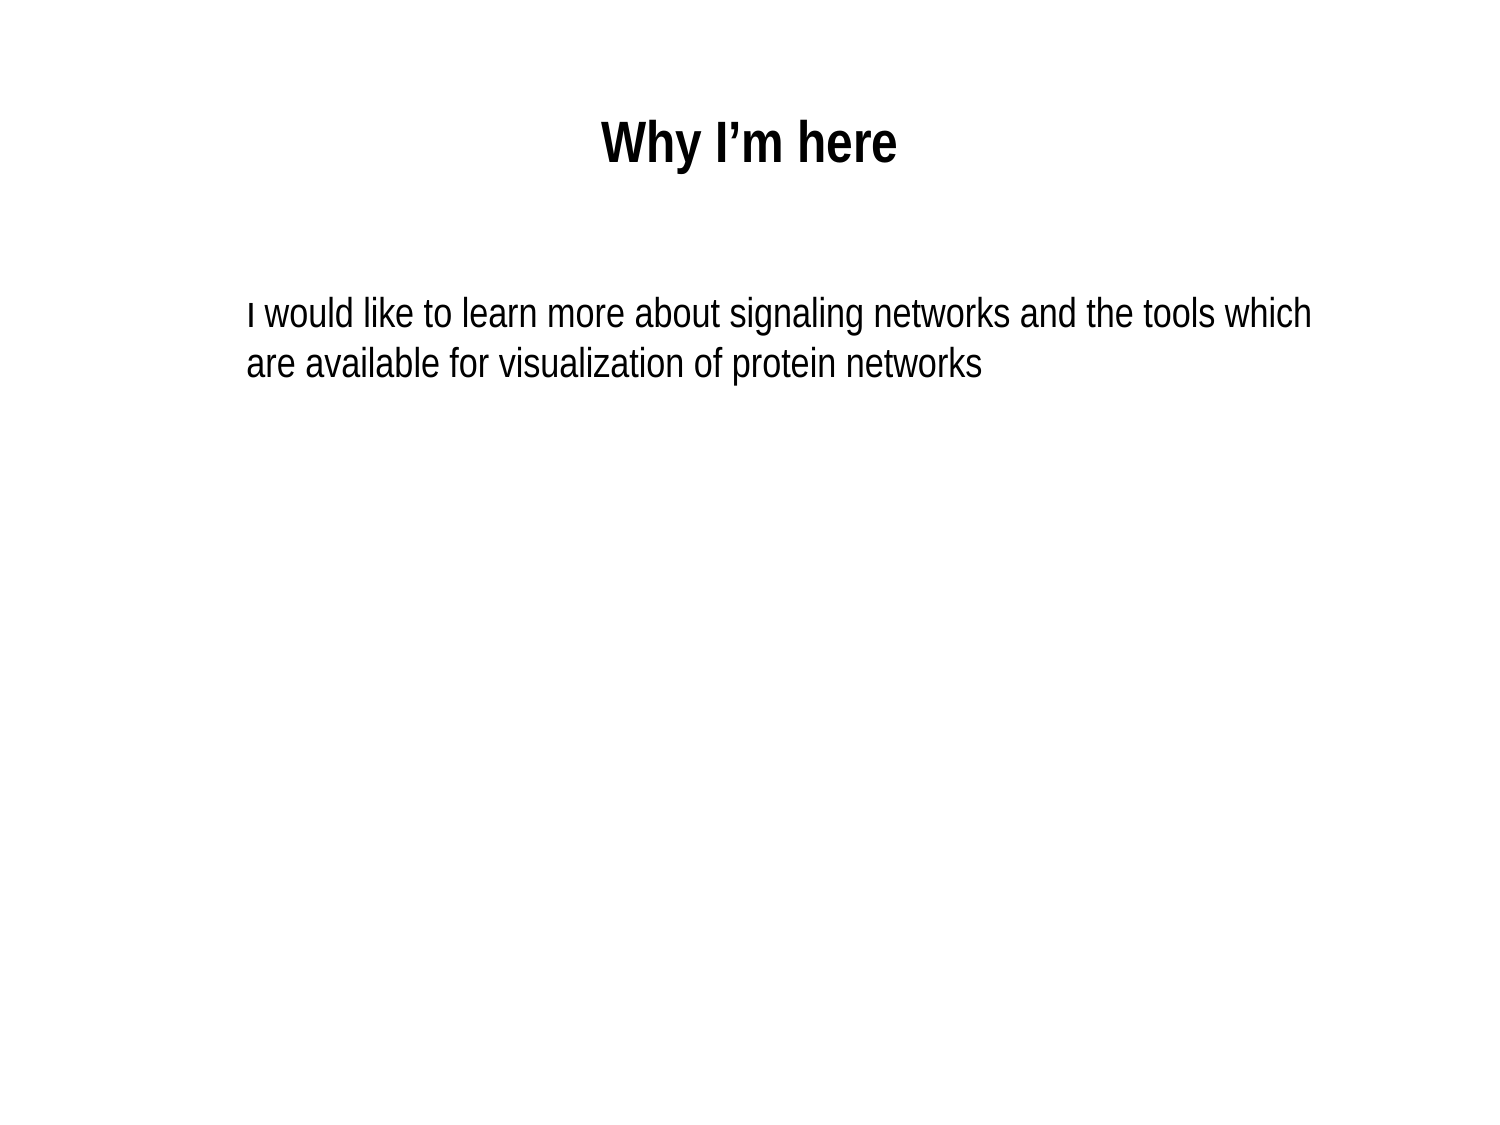

# Why I’m here
I would like to learn more about signaling networks and the tools which
are available for visualization of protein networks